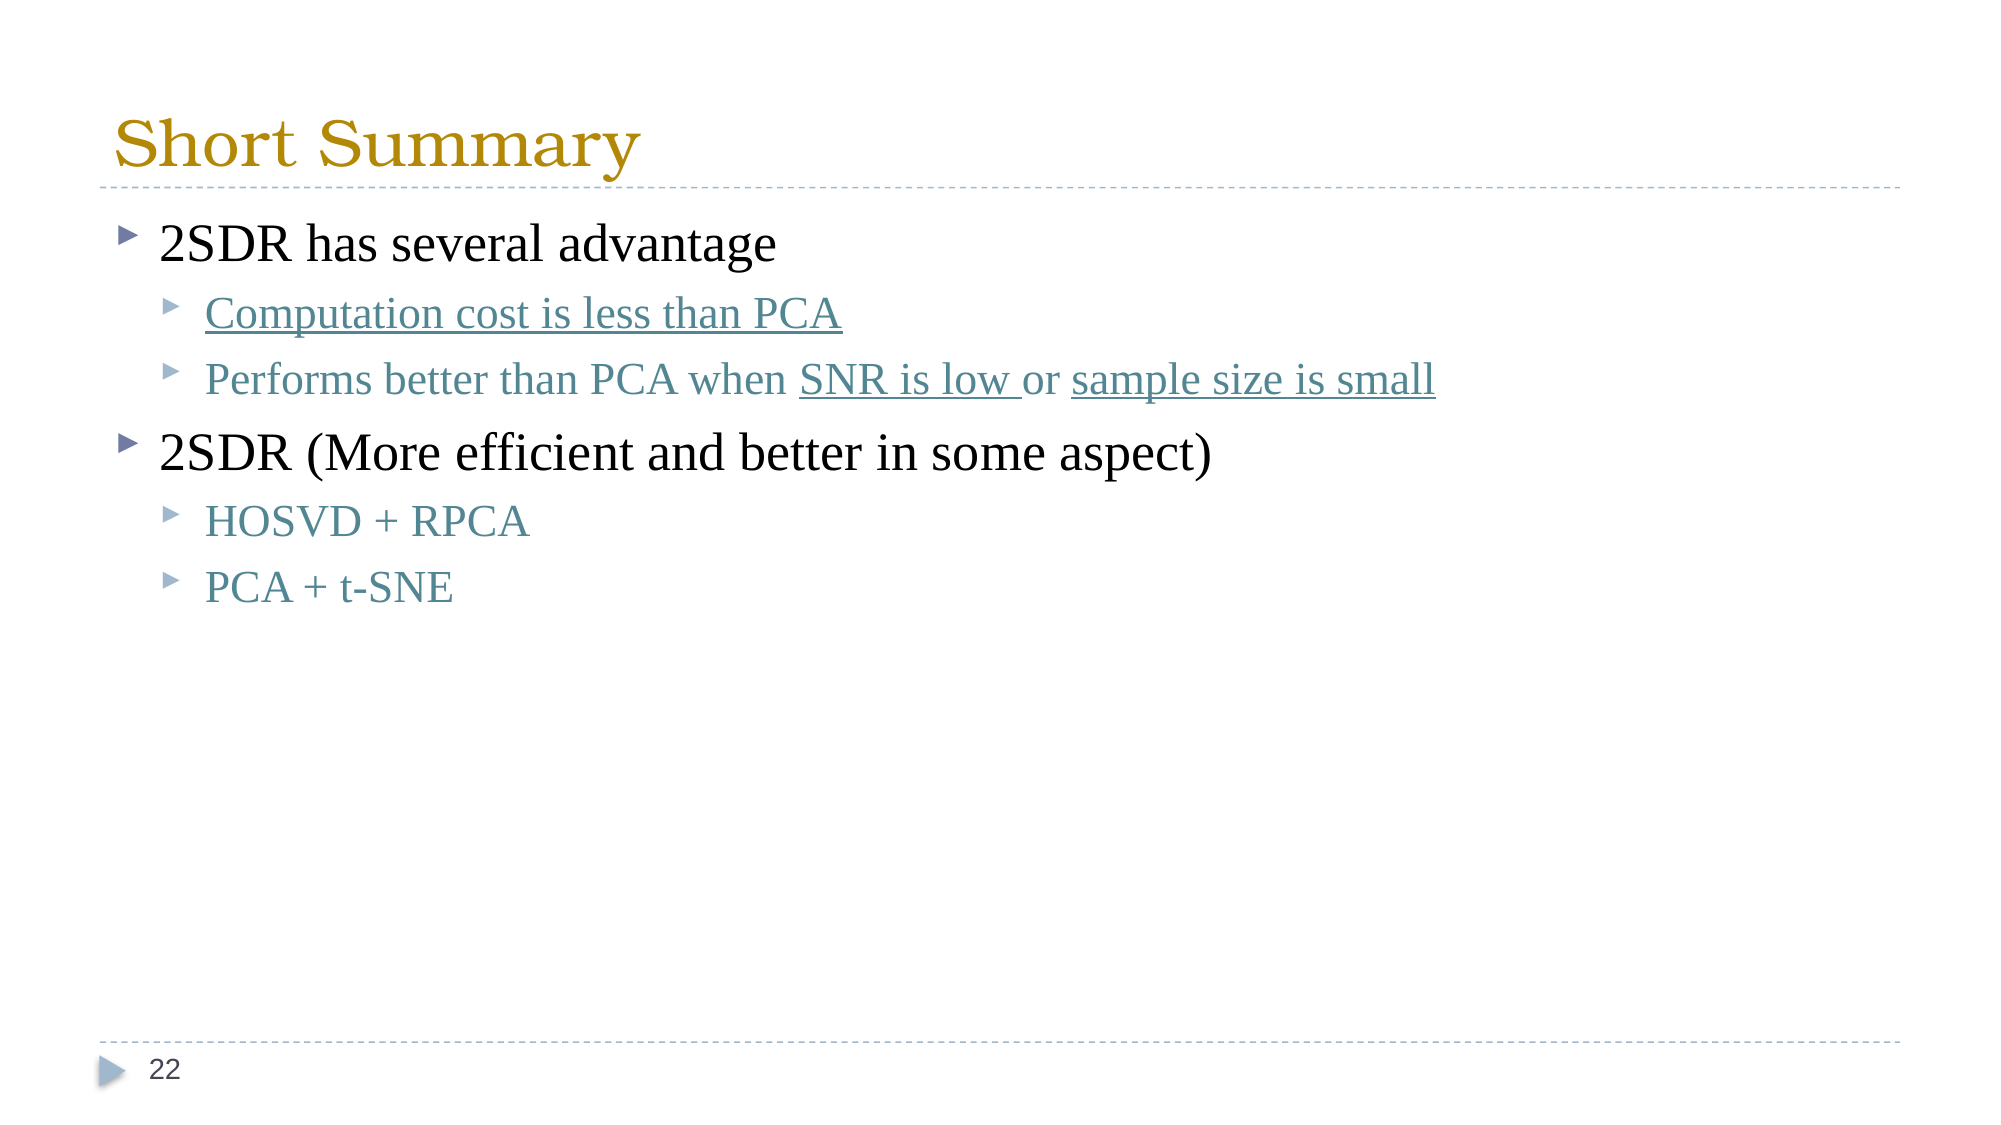

# Short Summary
2SDR has several advantage
Computation cost is less than PCA
Performs better than PCA when SNR is low or sample size is small
2SDR (More efficient and better in some aspect)
HOSVD + RPCA
PCA + t-SNE

22